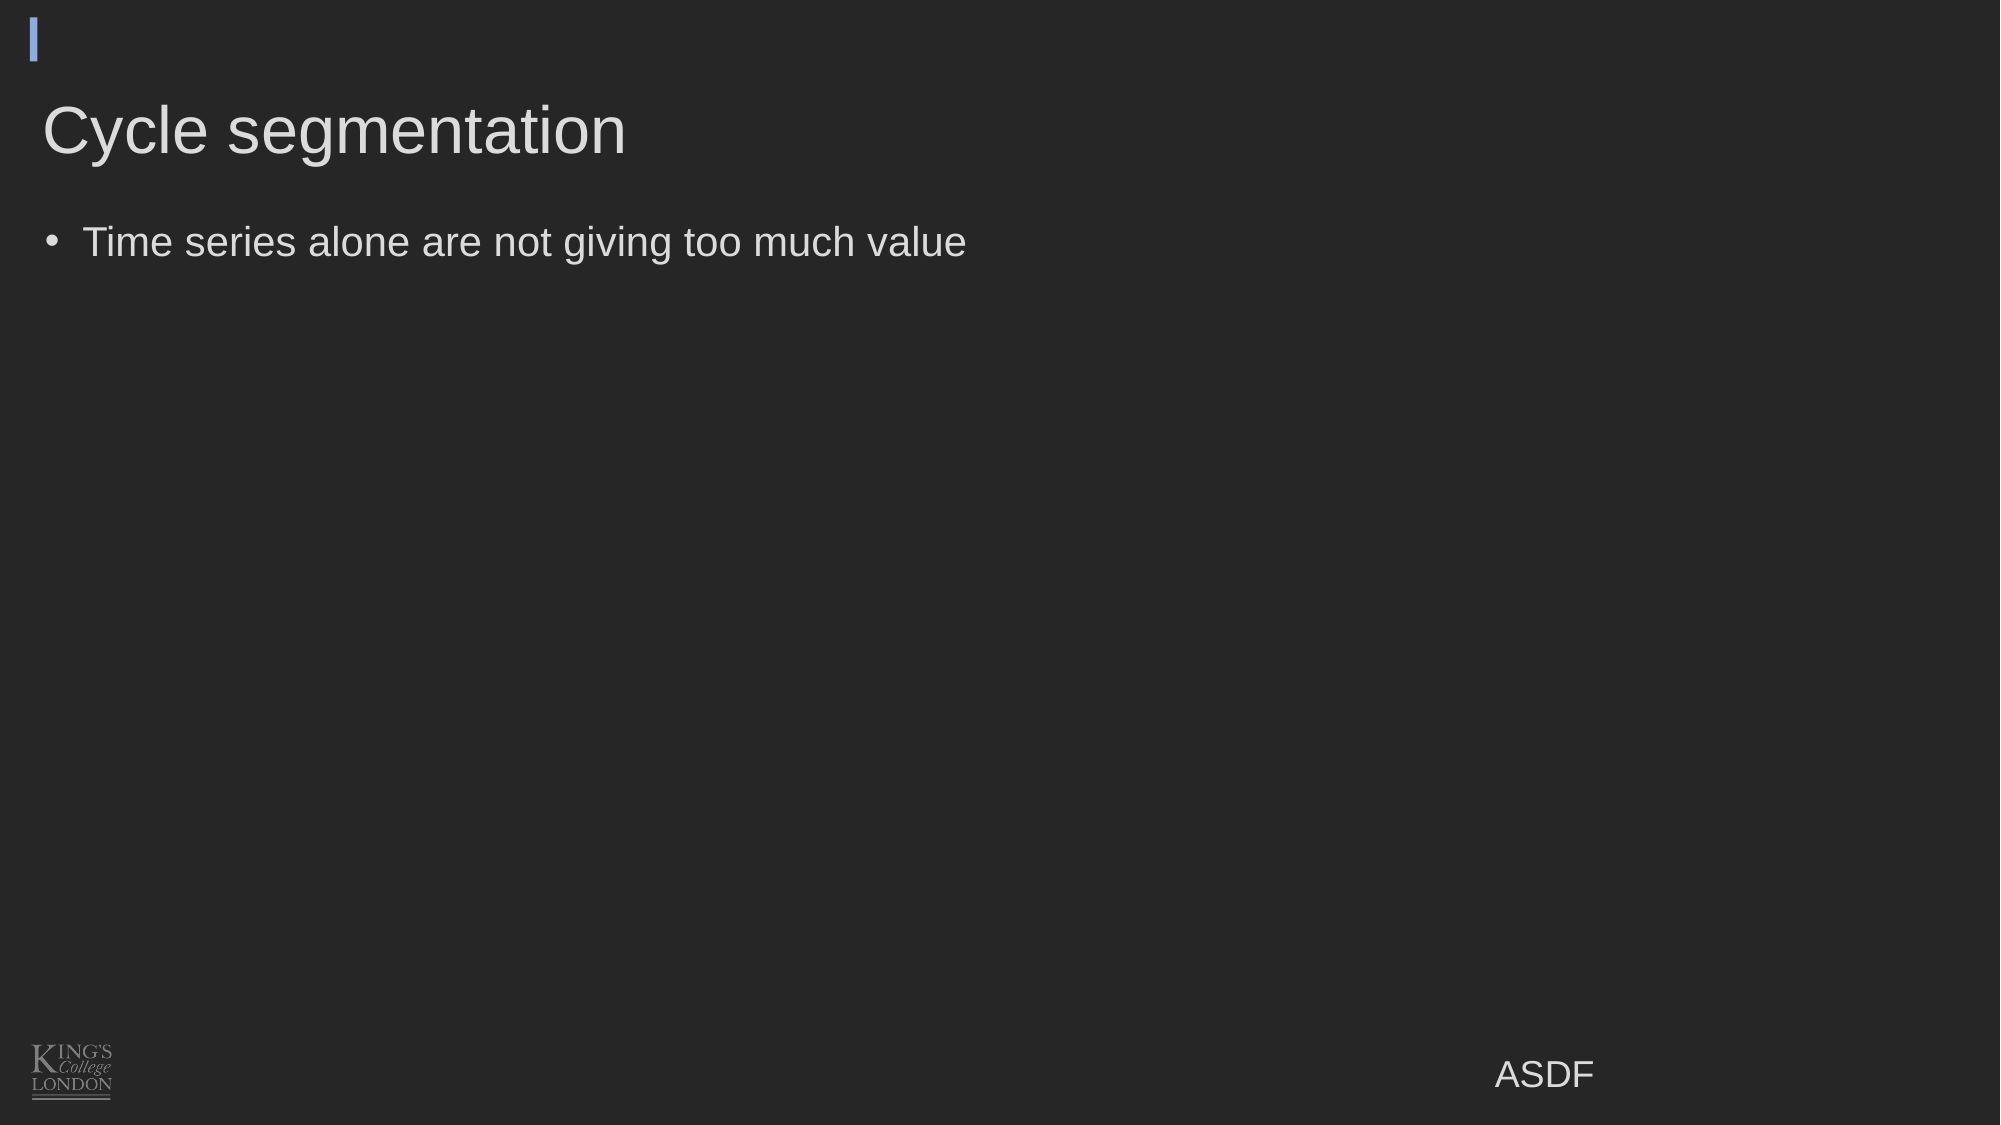

# Cycle segmentation
Time series alone are not giving too much value

ASDF